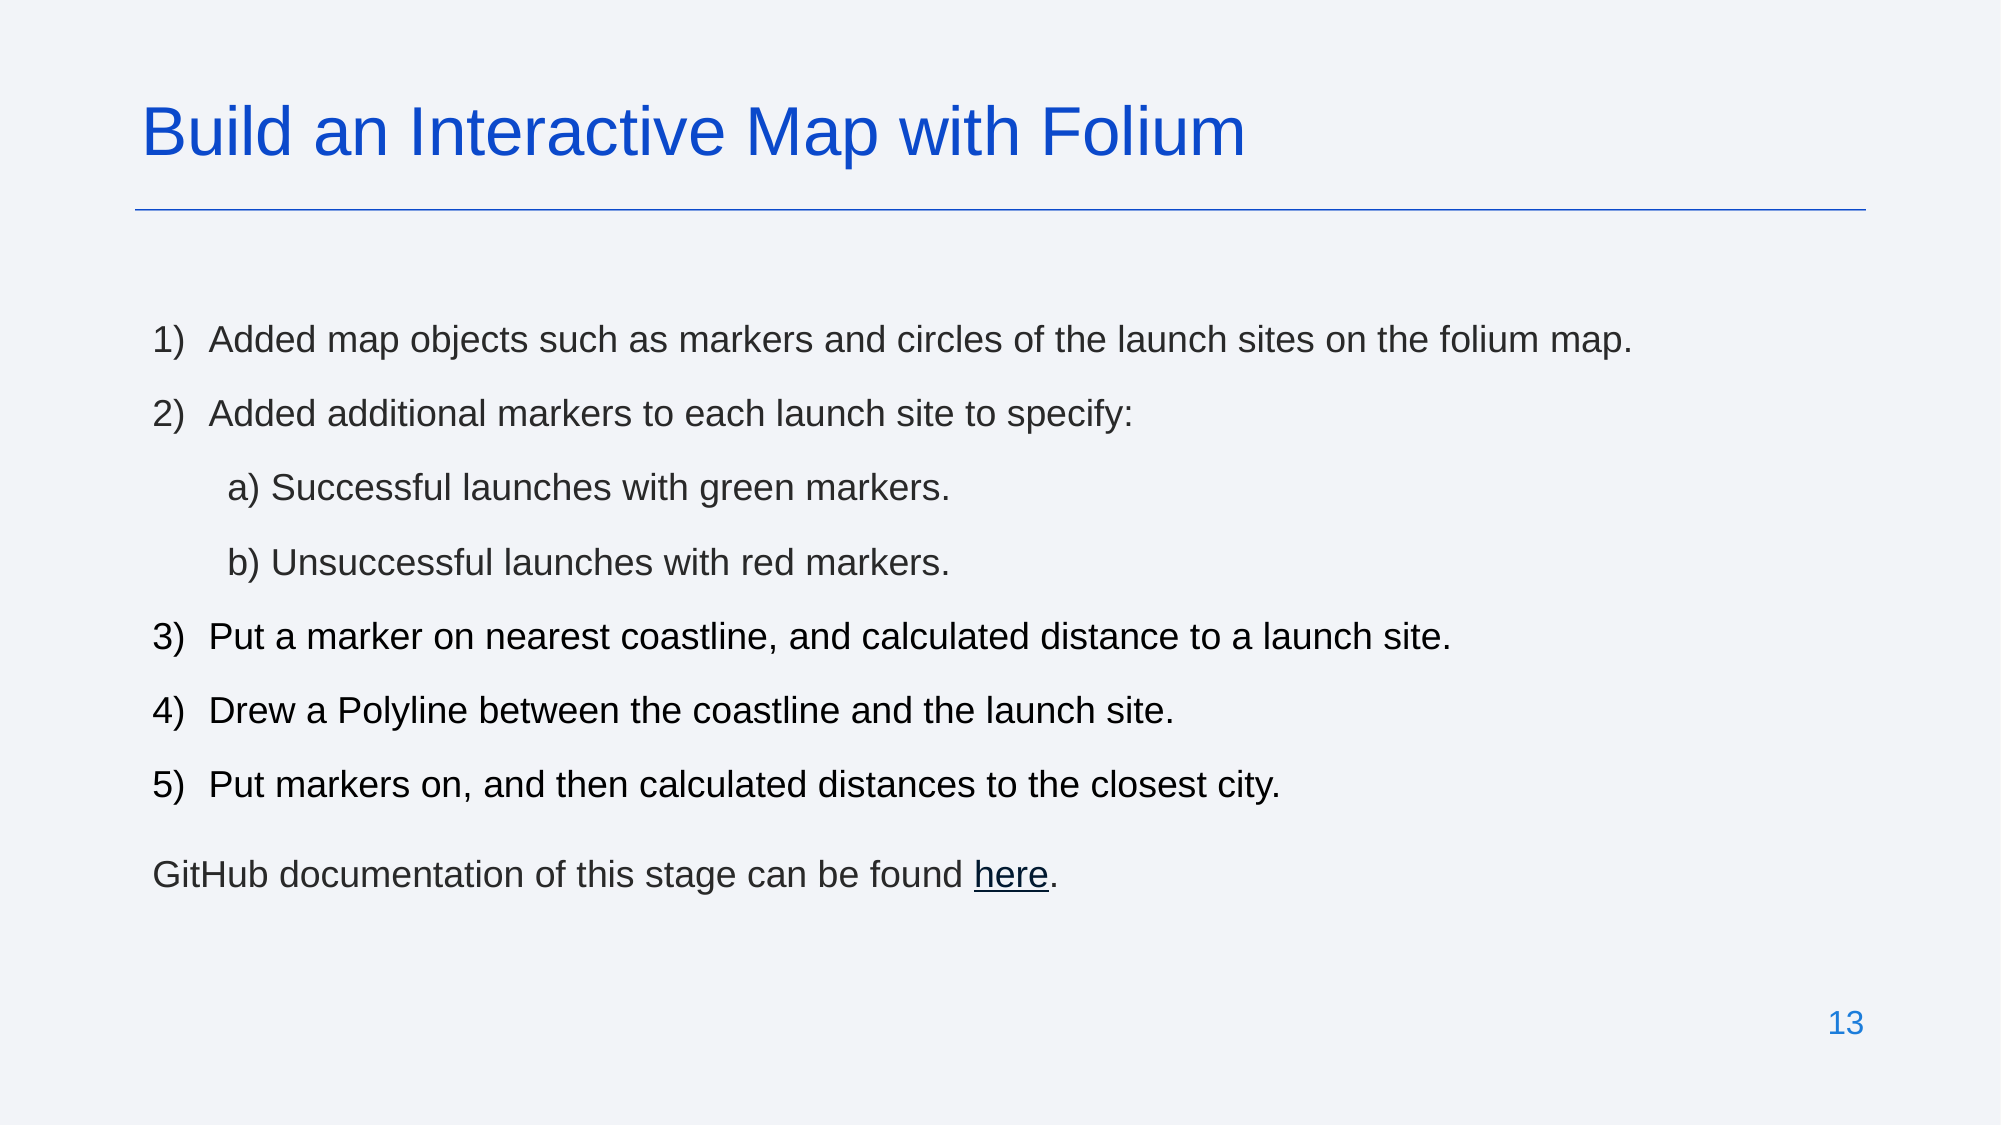

Build an Interactive Map with Folium
Added map objects such as markers and circles of the launch sites on the folium map.
Added additional markers to each launch site to specify:
a) Successful launches with green markers.
b) Unsuccessful launches with red markers.
Put a marker on nearest coastline, and calculated distance to a launch site.
Drew a Polyline between the coastline and the launch site.
Put markers on, and then calculated distances to the closest city.

GitHub documentation of this stage can be found here.

13